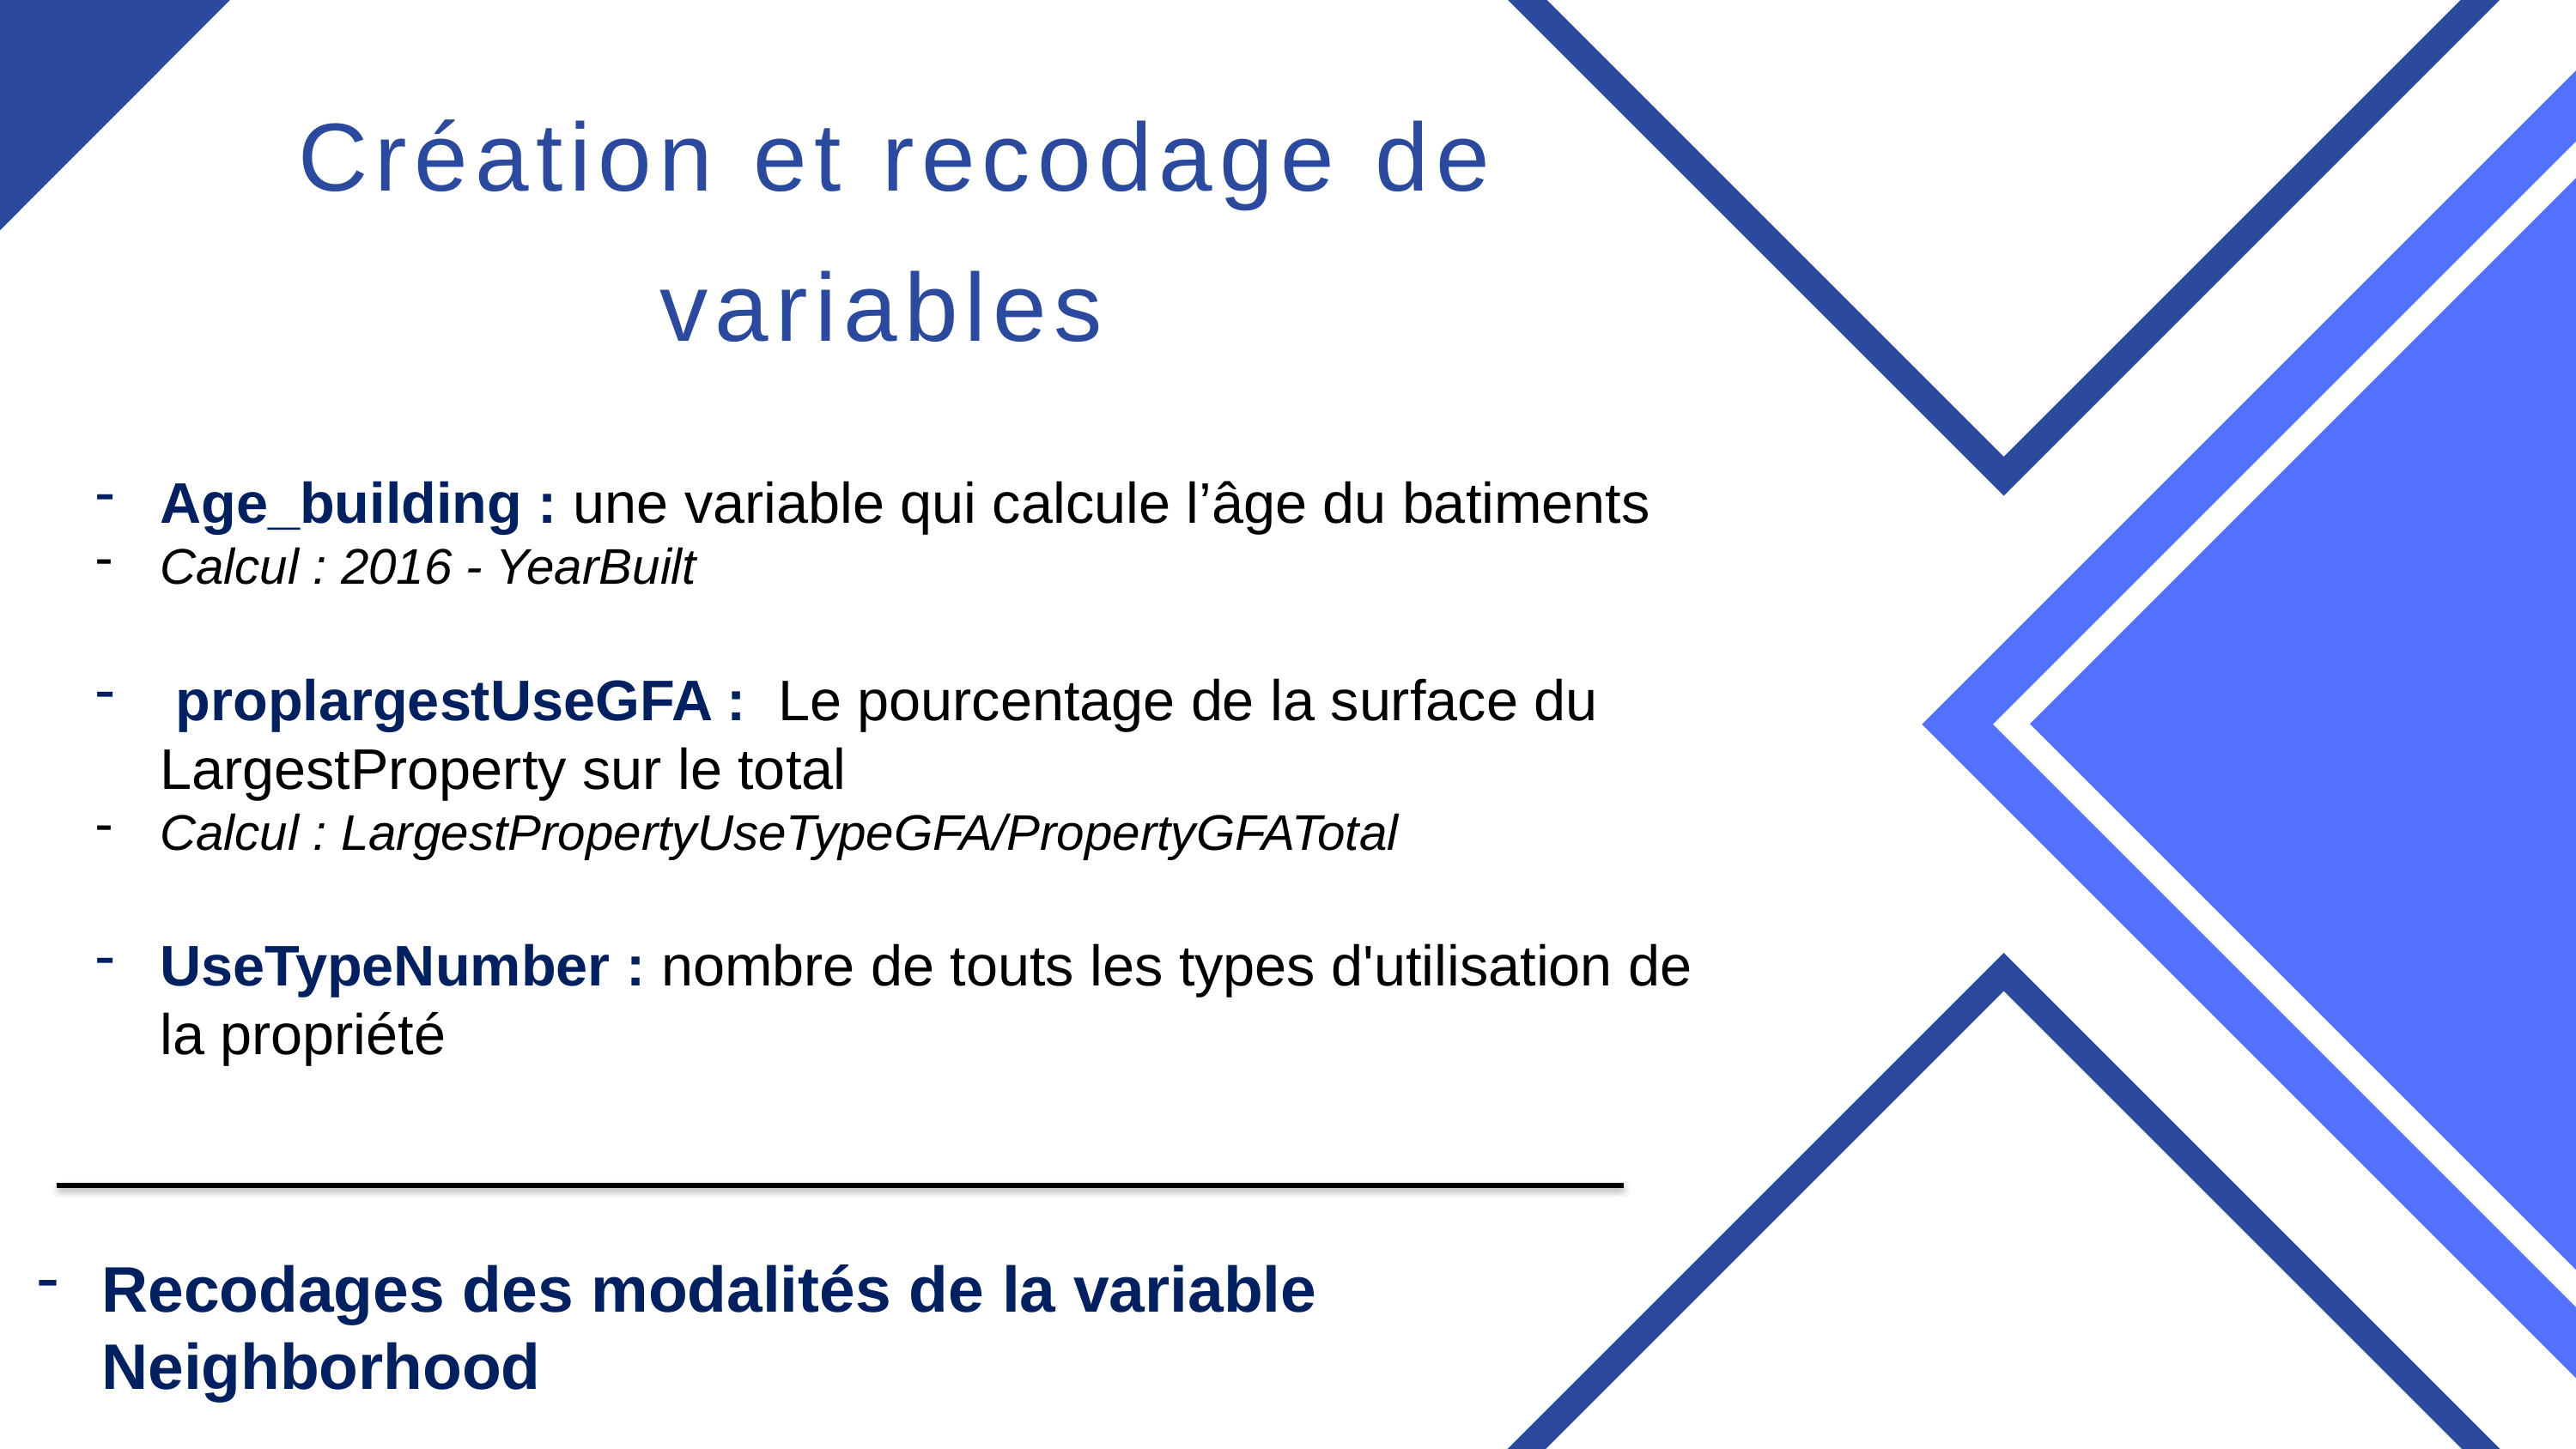

Création et recodage de variables

Age_building : une variable qui calcule l’âge du batiments
Calcul : 2016 - YearBuilt

 proplargestUseGFA :  Le pourcentage de la surface du LargestProperty sur le total
Calcul : LargestPropertyUseTypeGFA/PropertyGFATotal

UseTypeNumber : nombre de touts les types d'utilisation de la propriété

Recodages des modalités de la variable Neighborhood